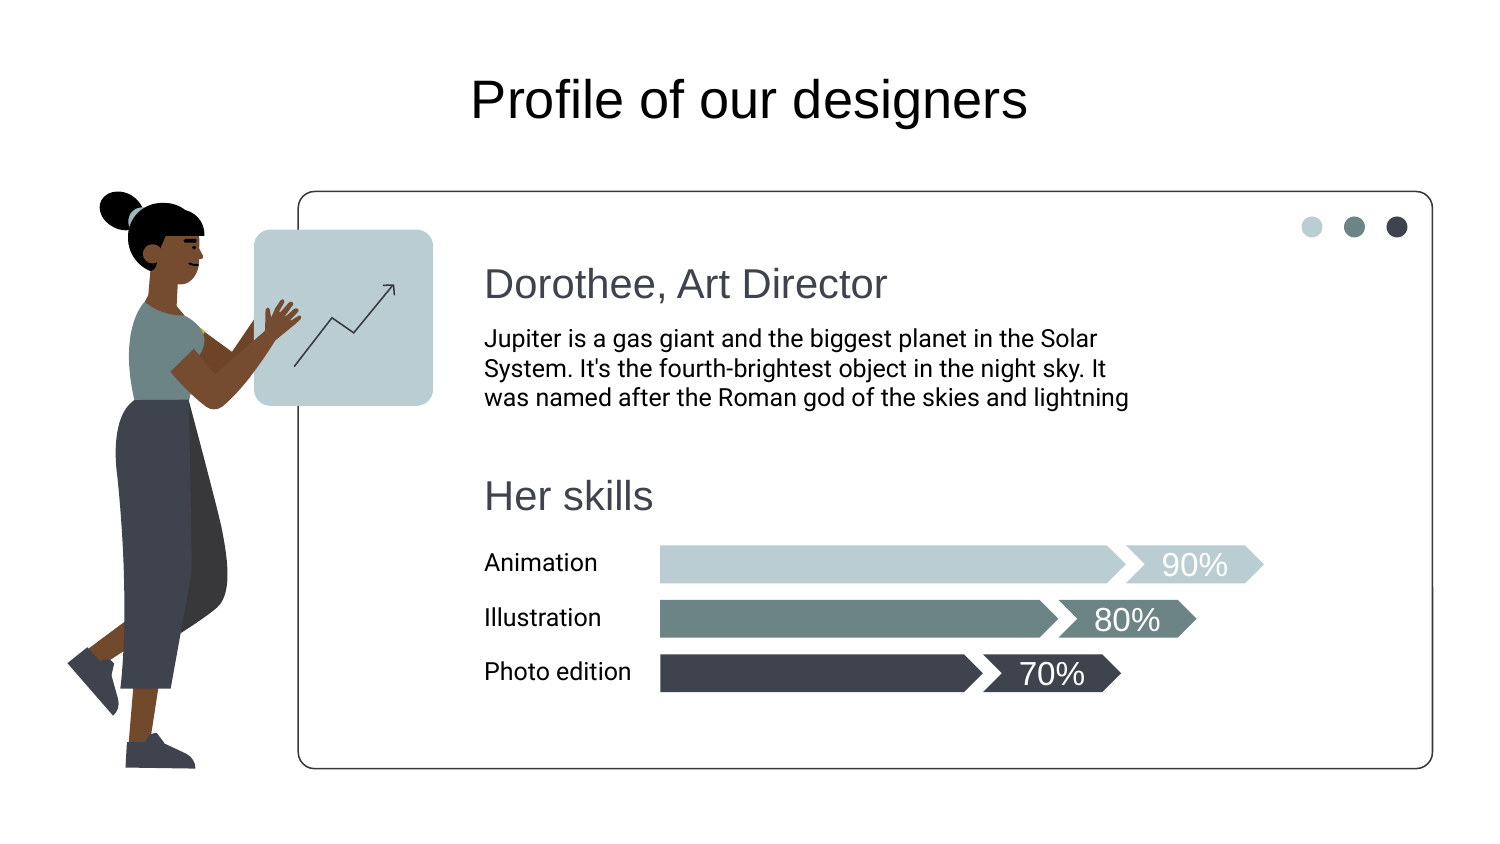

# Profile of our designers

Dorothee, Art Director
Jupiter is a gas giant and the biggest planet in the Solar System. It's the fourth-brightest object in the night sky. It was named after the Roman god of the skies and lightning
Her skills

90%
Animation

80%
Illustration

70%
Photo edition